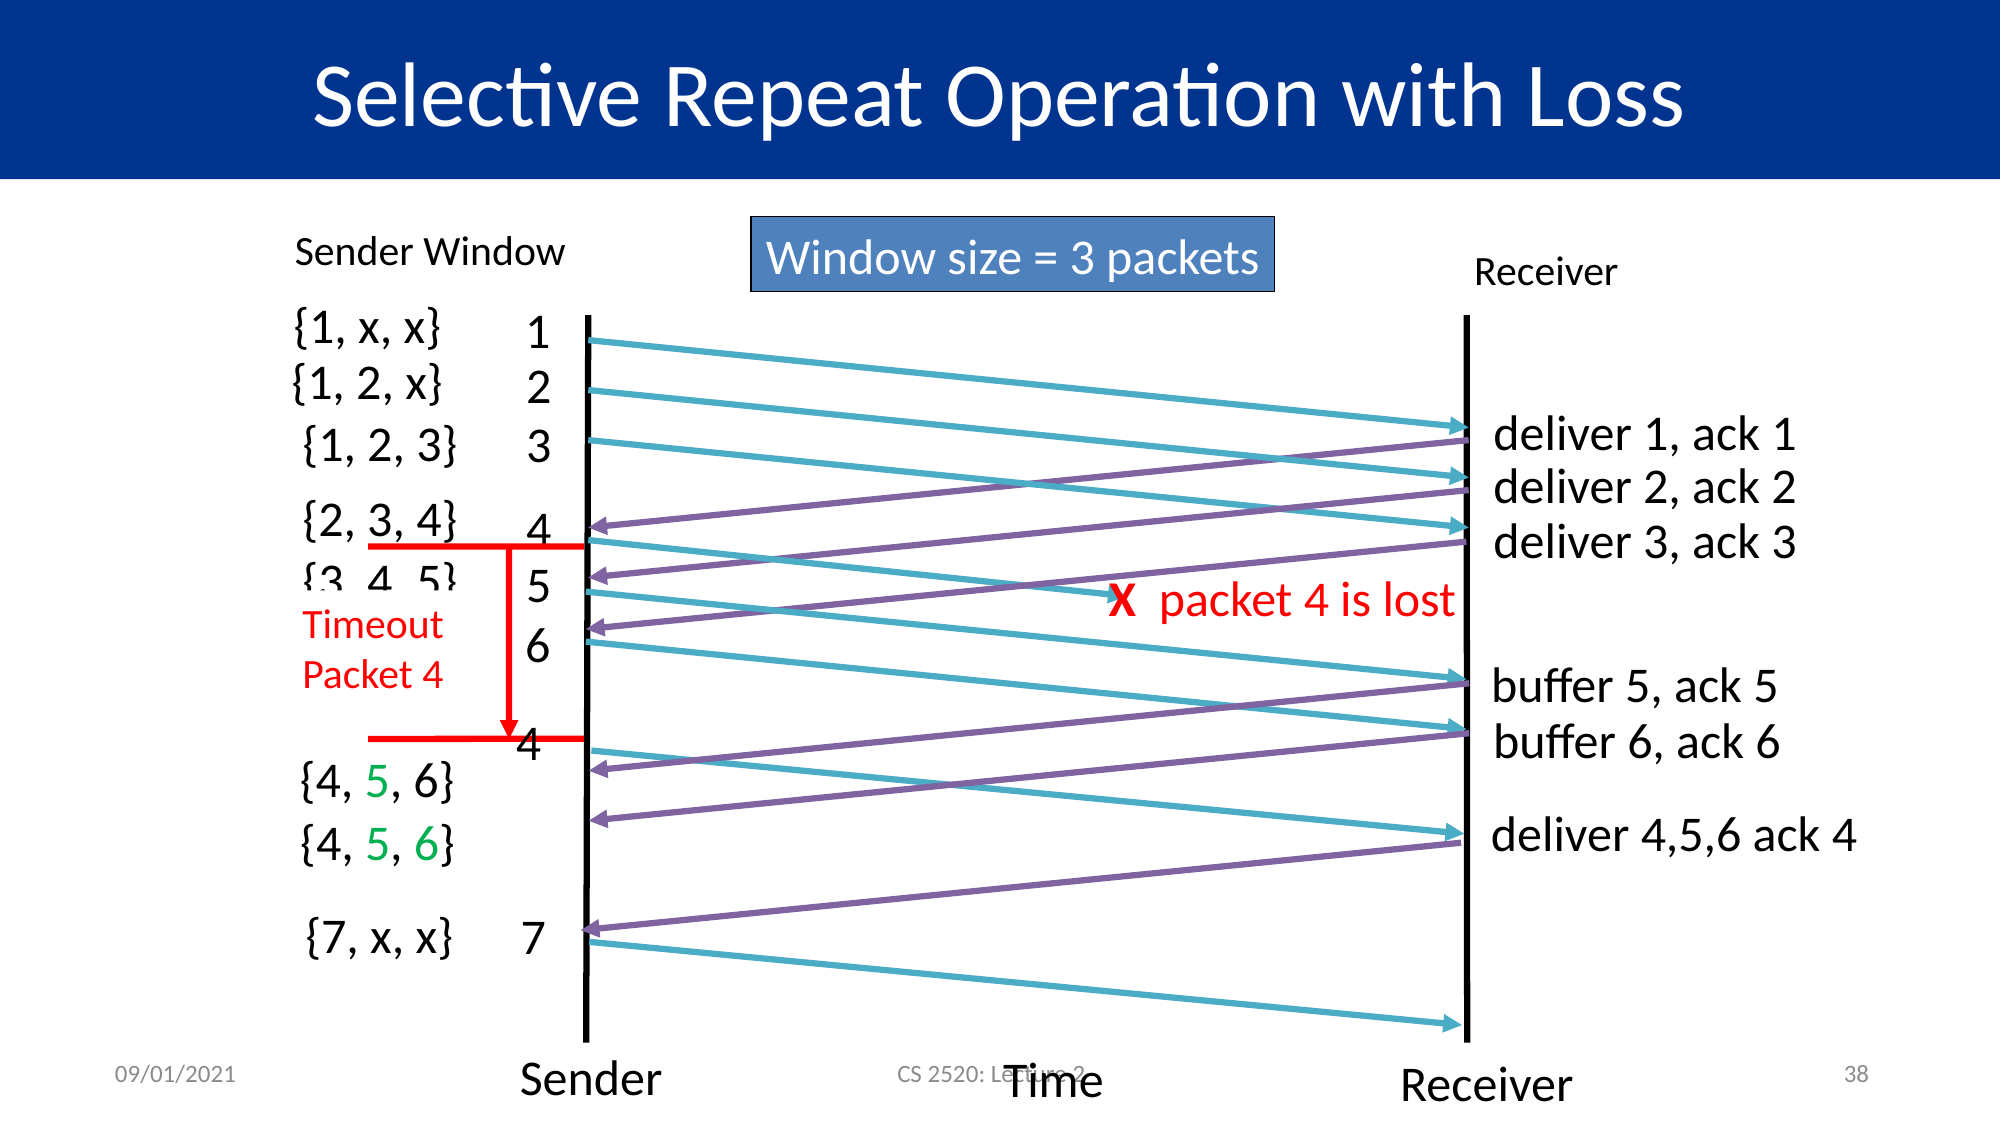

# Selective Repeat Operation with Loss
Sender Window
Window size = 3 packets
Receiver
{1, x, x}
1

{1, 2, x}
2

deliver 1, ack 1
{1, 2, 3}
3

deliver 2, ack 2
{2, 3, 4}
4

deliver 3, ack 3

{3, 4, 5}
5

Timeout
Packet 4

X  packet 4 is lost

{4, 5, 6}
6

buffer 5, ack 5

buffer 6, ack 6
4

{4, 5, 6}
deliver 4,5,6 ack 4

{4, 5, 6}
{7, x, x}
7

Sender
Time
09/01/2021
CS 2520: Lecture 2
38
Receiver